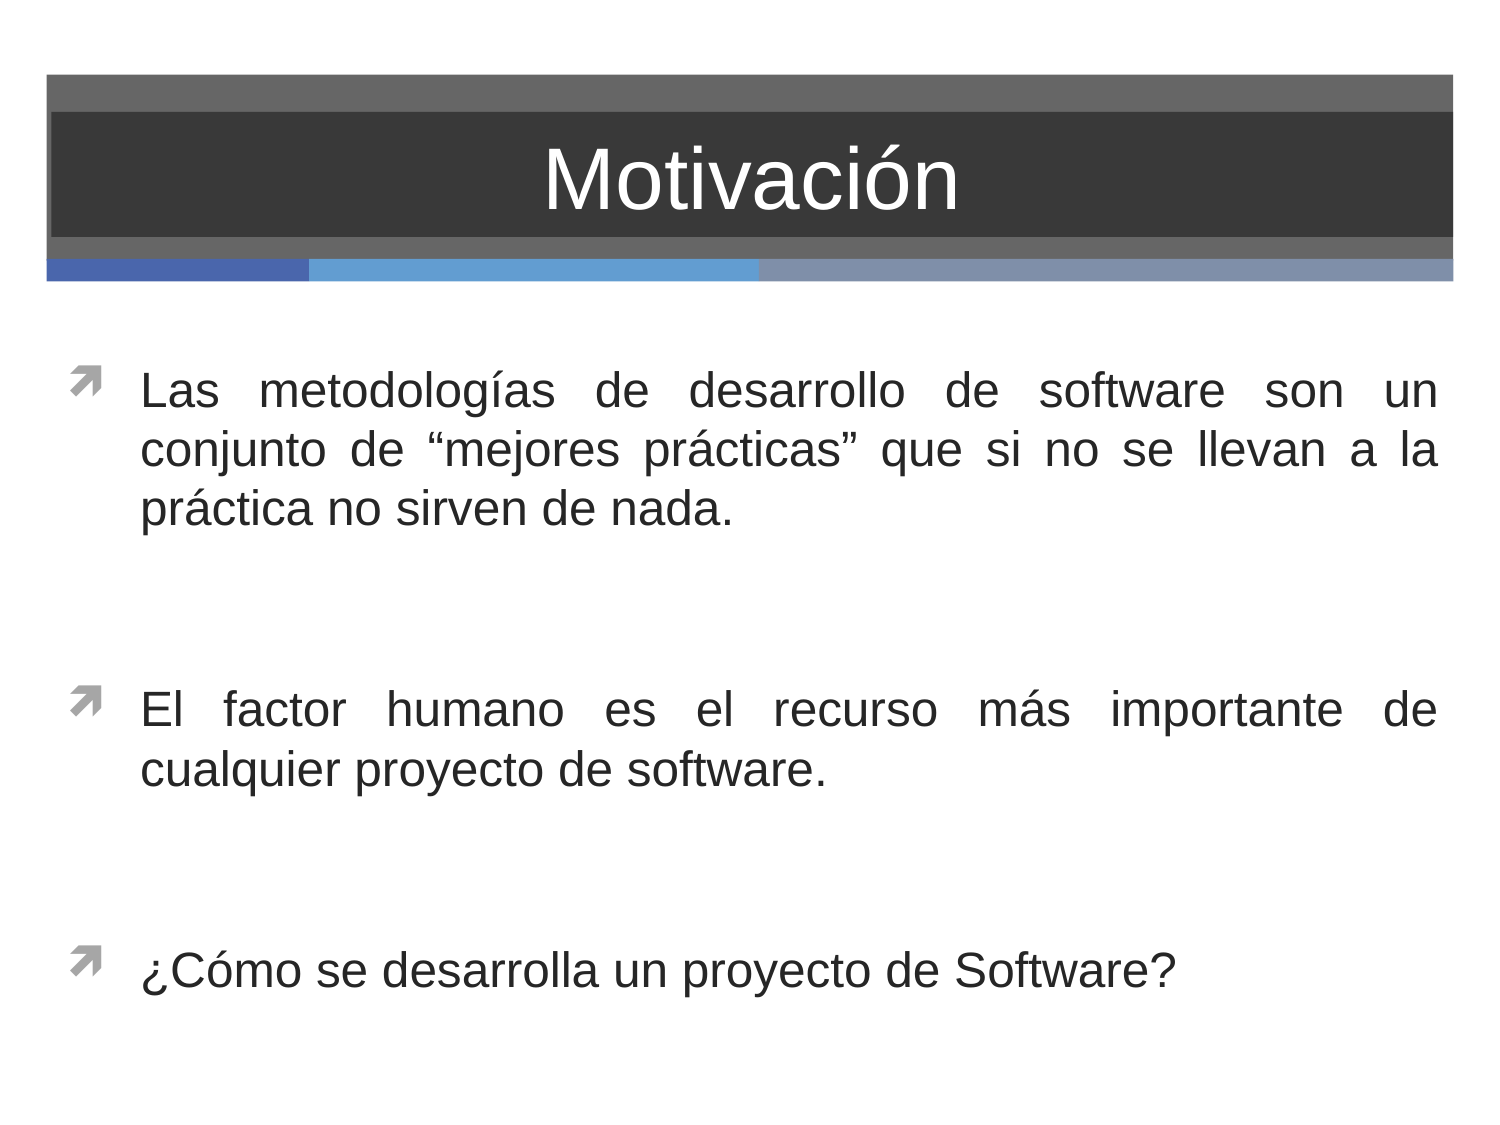

Motivación
Las metodologías de desarrollo de software son un conjunto de “mejores prácticas” que si no se llevan a la práctica no sirven de nada.

El factor humano es el recurso más importante de cualquier proyecto de software.

¿Cómo se desarrolla un proyecto de Software?